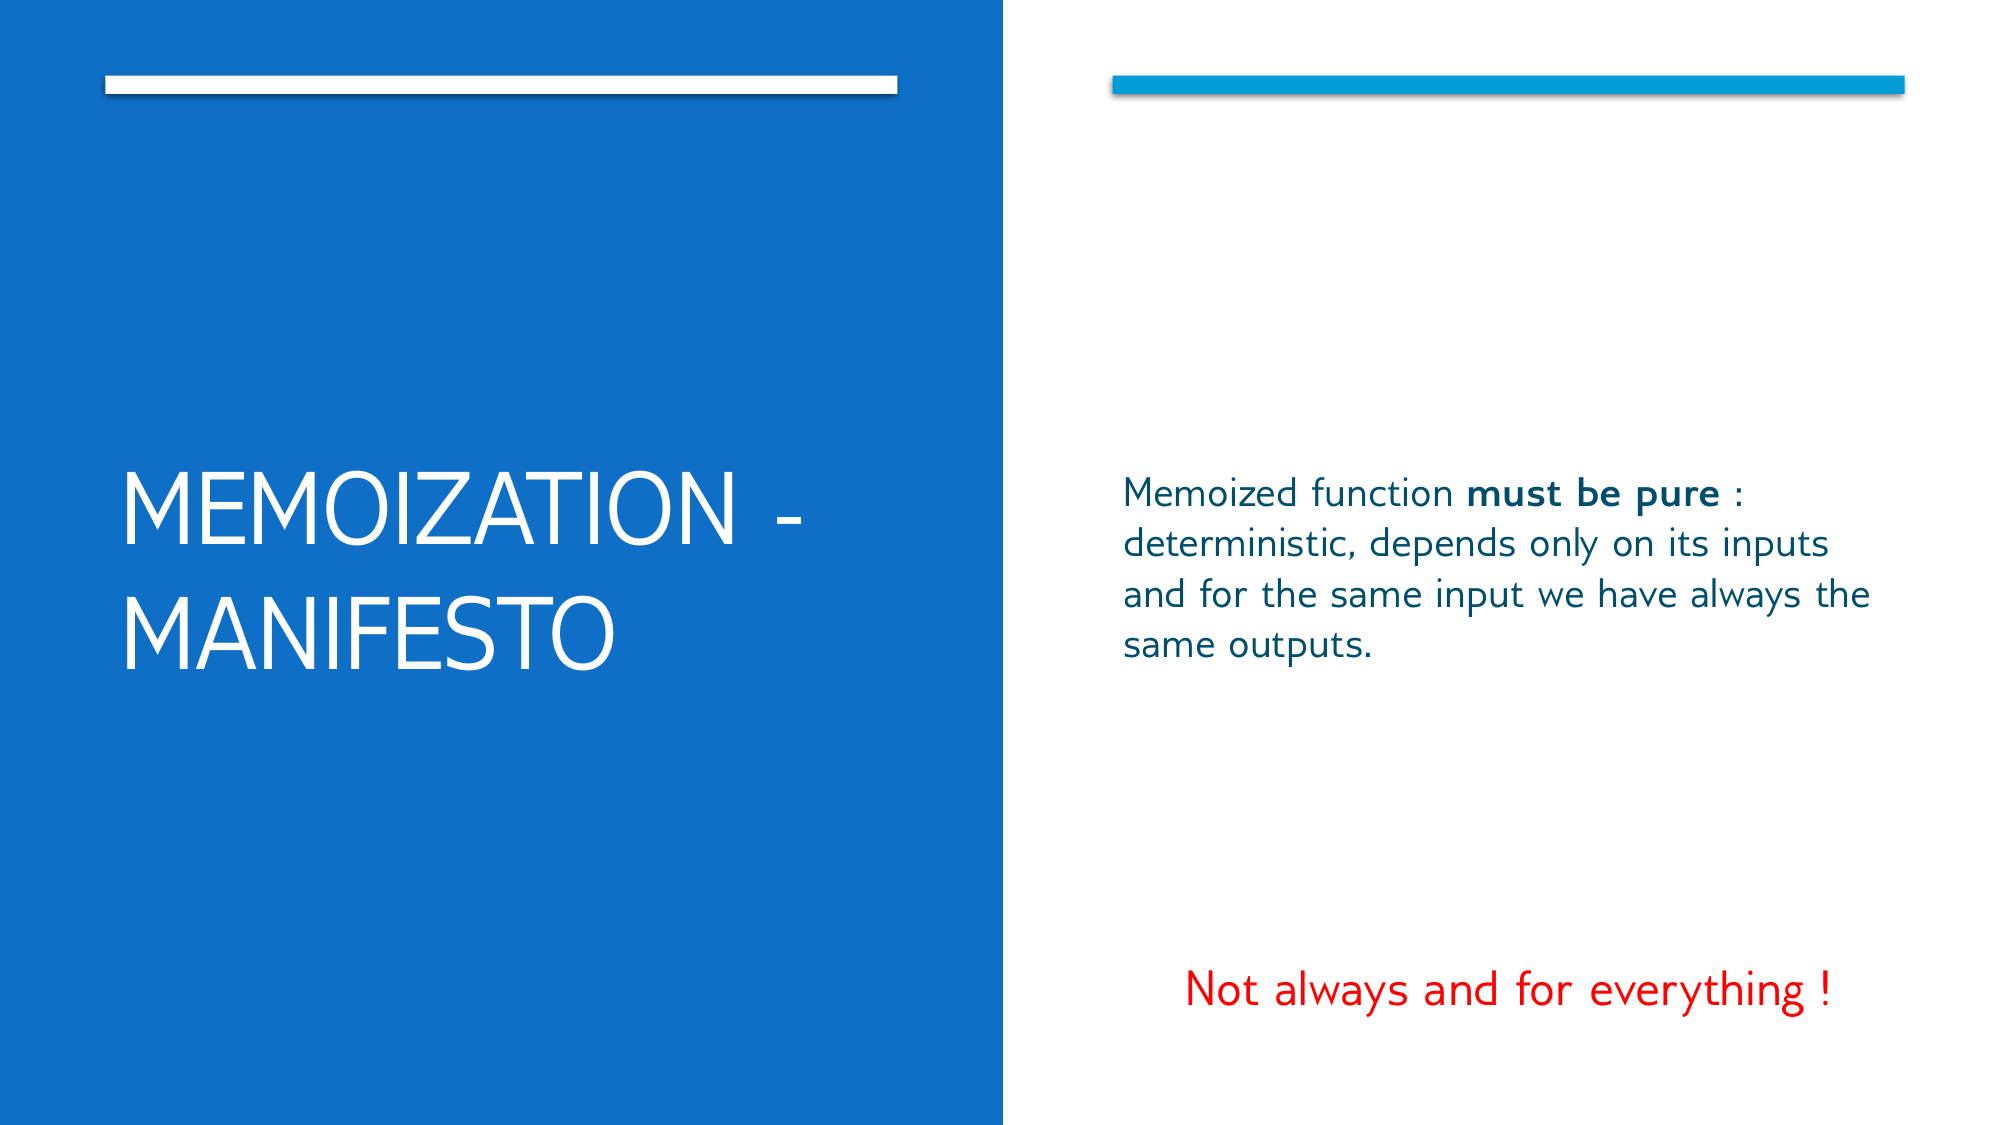

# Memoization - Manifesto
Memoized function must be pure : deterministic, depends only on its inputs and for the same input we have always the same outputs.
Not always and for everything !